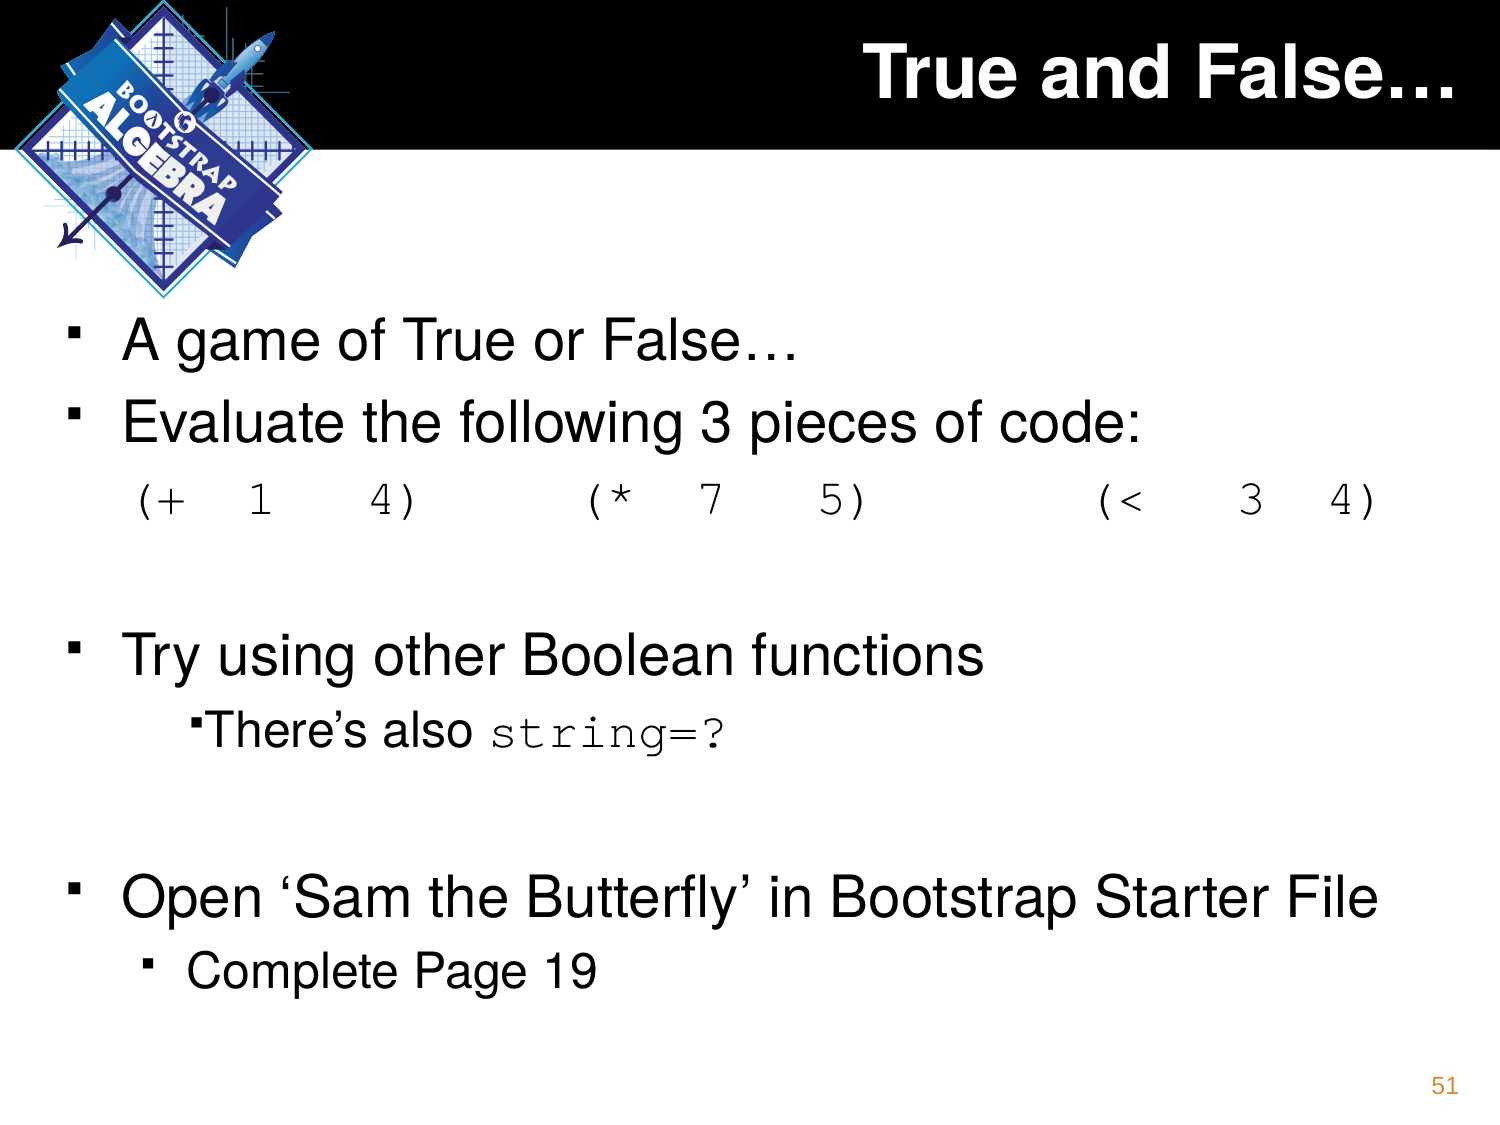

# True and False…
A game of True or False…
Evaluate the following 3 pieces of code:
  (+  1   4) 	  (*  7   5)	    (<   3  4)

Try using other Boolean functions
There’s also string=?

Open ‘Sam the Butterfly’ in Bootstrap Starter File
Complete Page 19
51